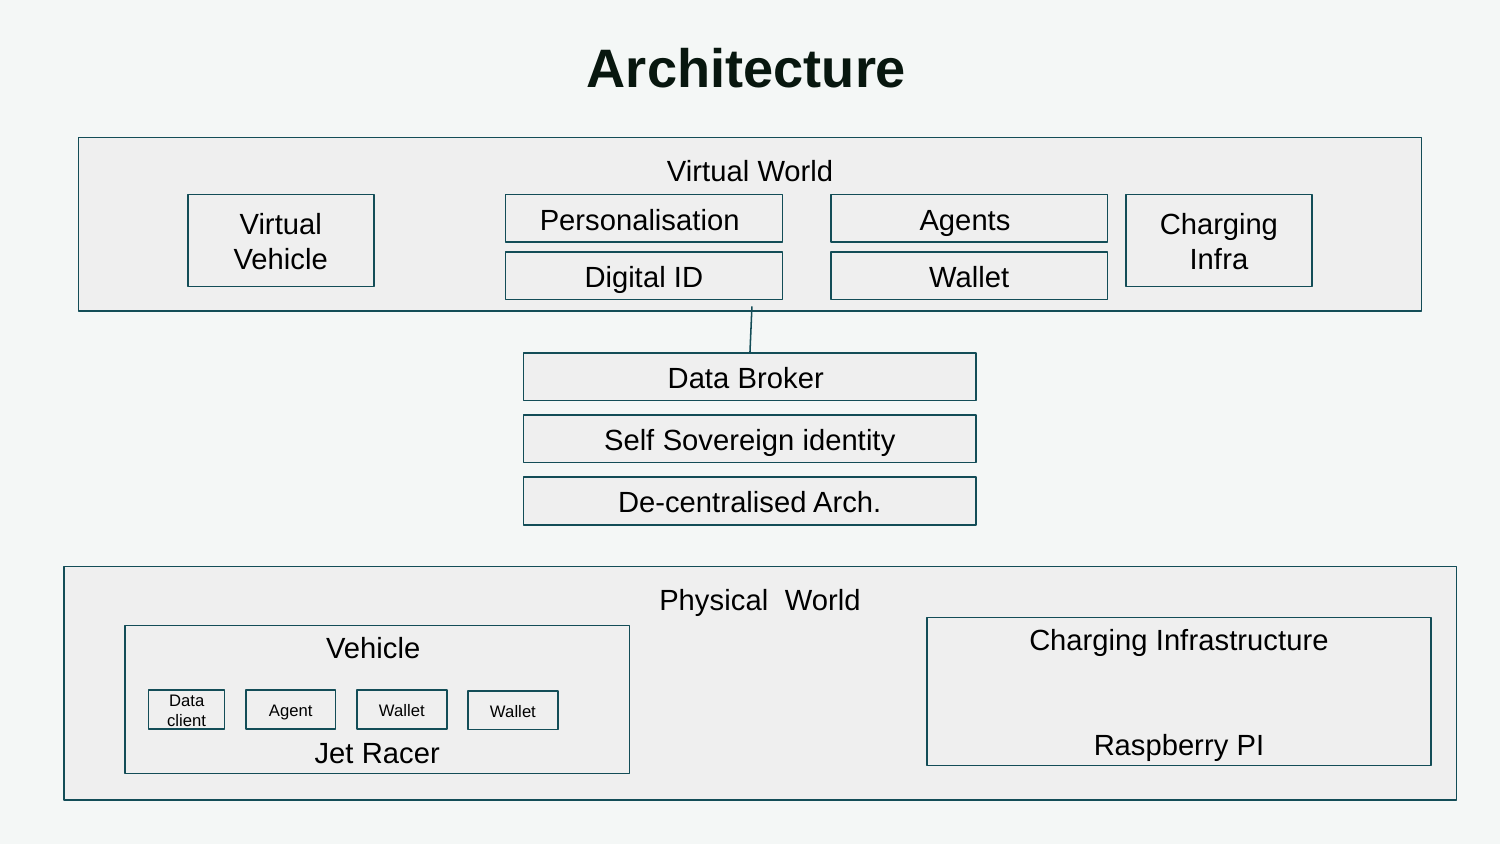

Architecture
Virtual World

Virtual Vehicle
Personalisation
Agents
Charging Infra
Digital ID
Wallet
Data Broker
Self Sovereign identity
De-centralised Arch.
Physical  World

Charging Infrastructure

Raspberry PI
Vehicle

Jet Racer
Data client
Agent
Wallet
Wallet